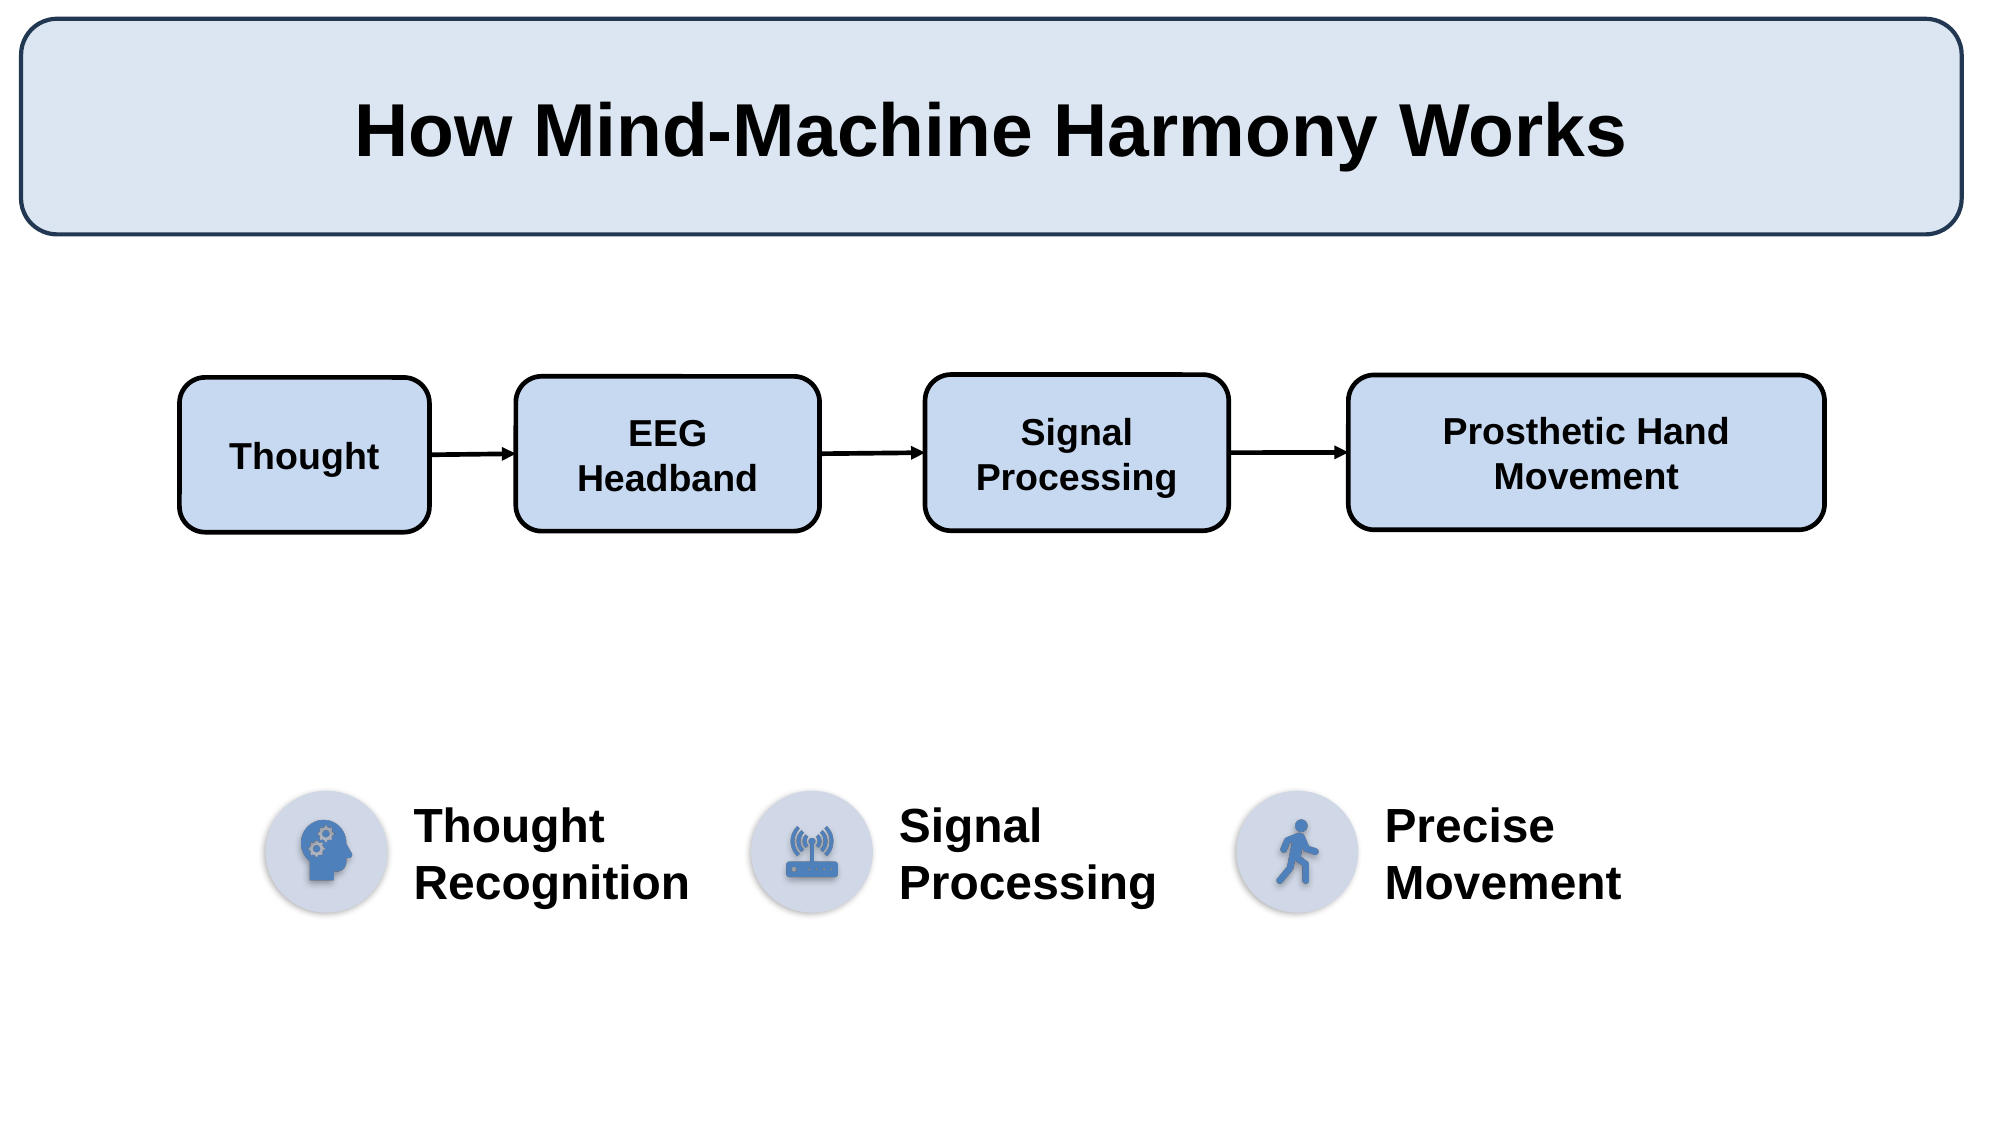

How Mind-Machine Harmony Works
Signal Processing
Prosthetic Hand Movement
EEG Headband
Thought
Thought Recognition
Signal Processing
Precise Movement